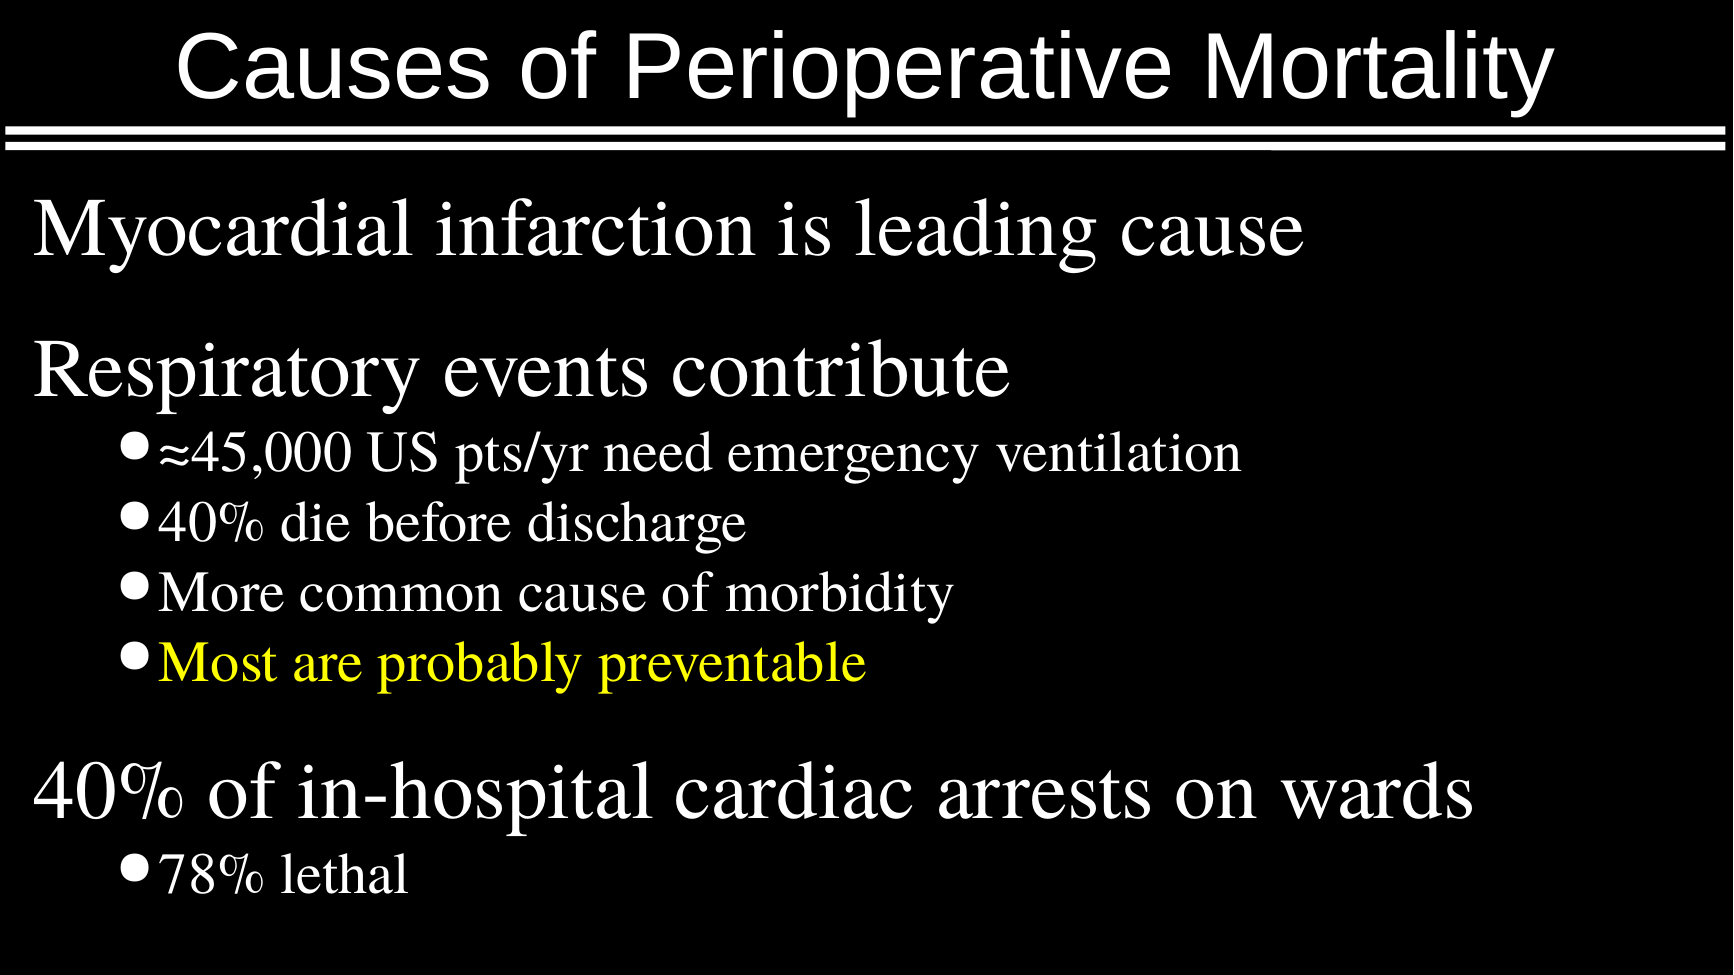

# Causes of Perioperative Mortality
Myocardial infarction is leading cause
Respiratory events contribute
≈45,000 US pts/yr need emergency ventilation
40% die before discharge
More common cause of morbidity
Most are probably preventable
40% of in-hospital cardiac arrests on wards
78% lethal